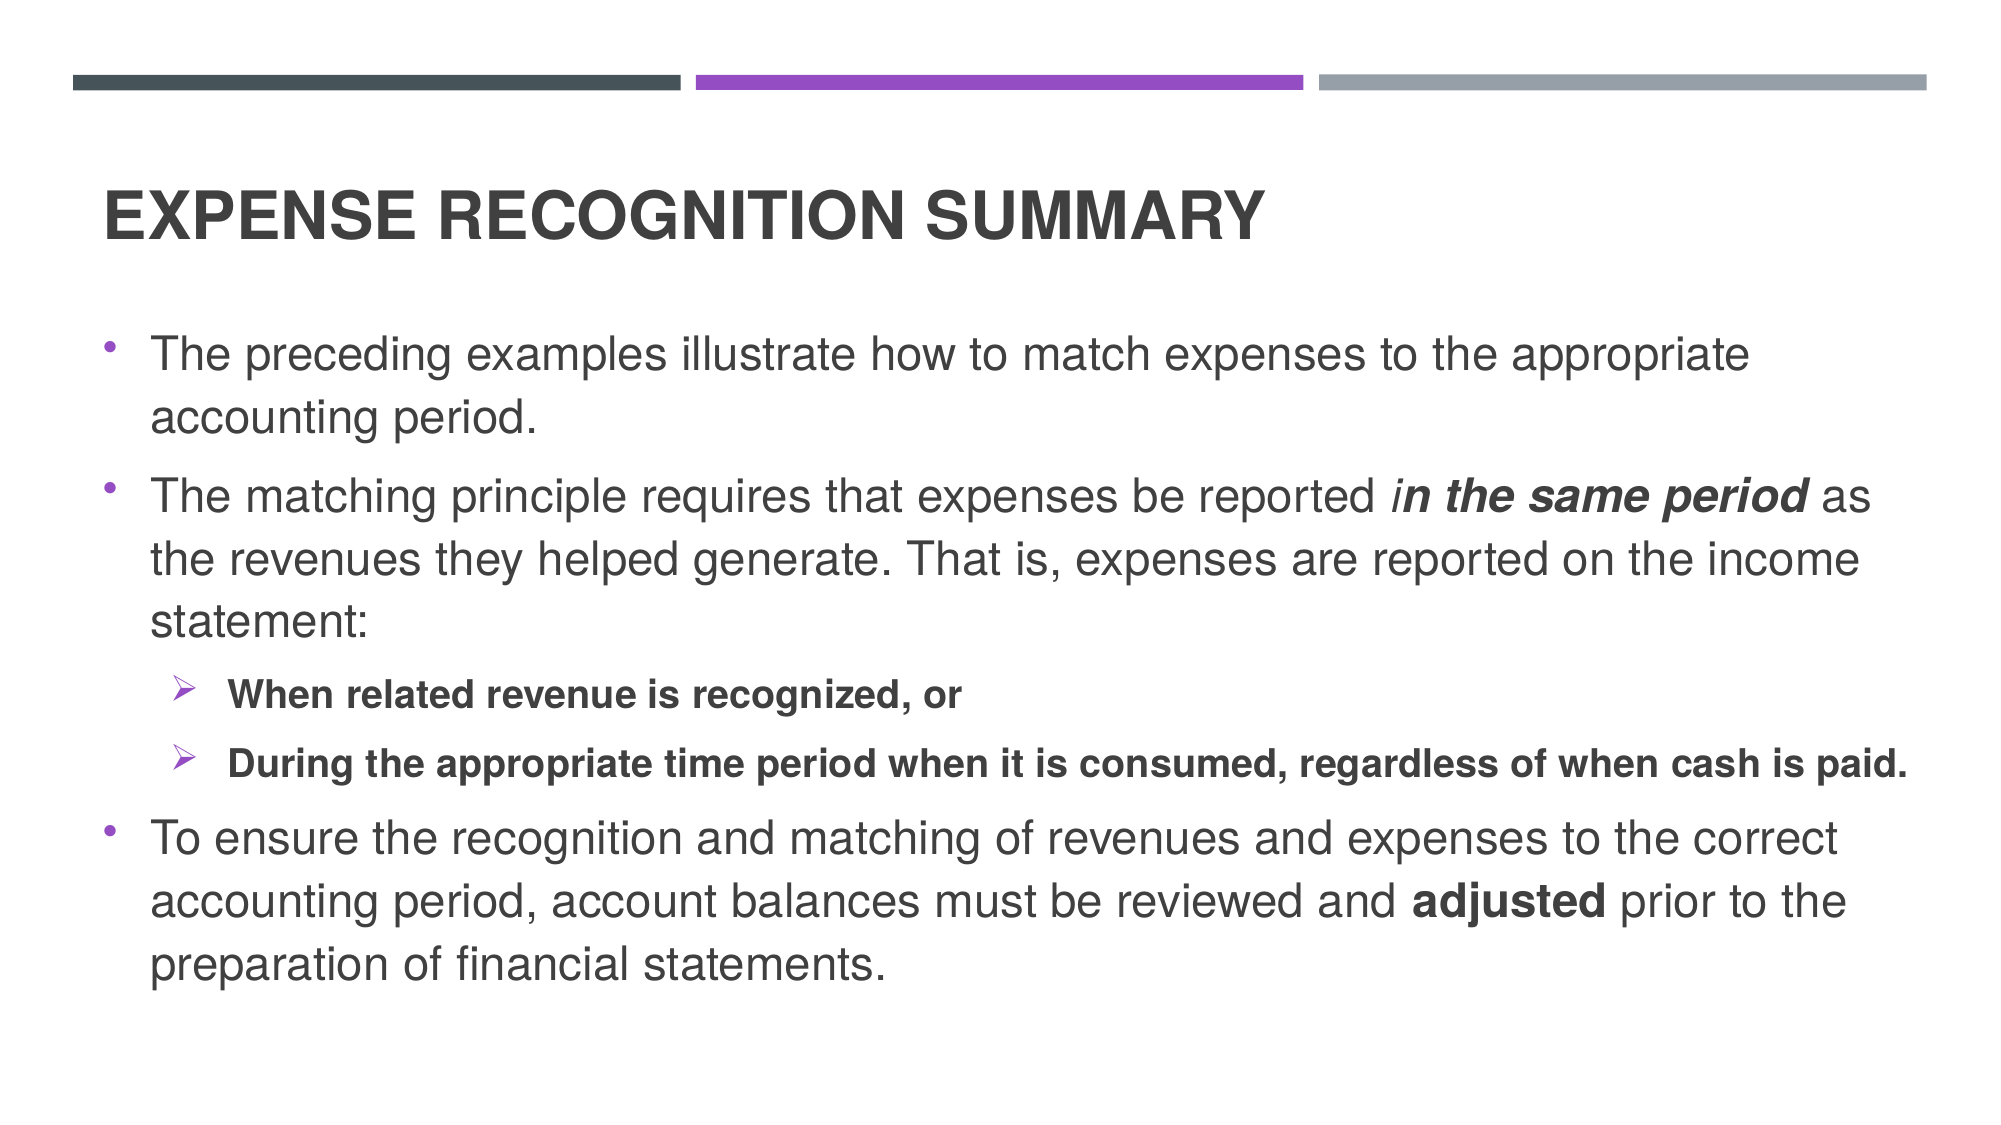

# expense Recognition summary
The preceding examples illustrate how to match expenses to the appropriate accounting period.
The matching principle requires that expenses be reported in the same period as the revenues they helped generate. That is, expenses are reported on the income statement:
When related revenue is recognized, or
During the appropriate time period when it is consumed, regardless of when cash is paid.
To ensure the recognition and matching of revenues and expenses to the correct accounting period, account balances must be reviewed and adjusted prior to the preparation of financial statements.
22